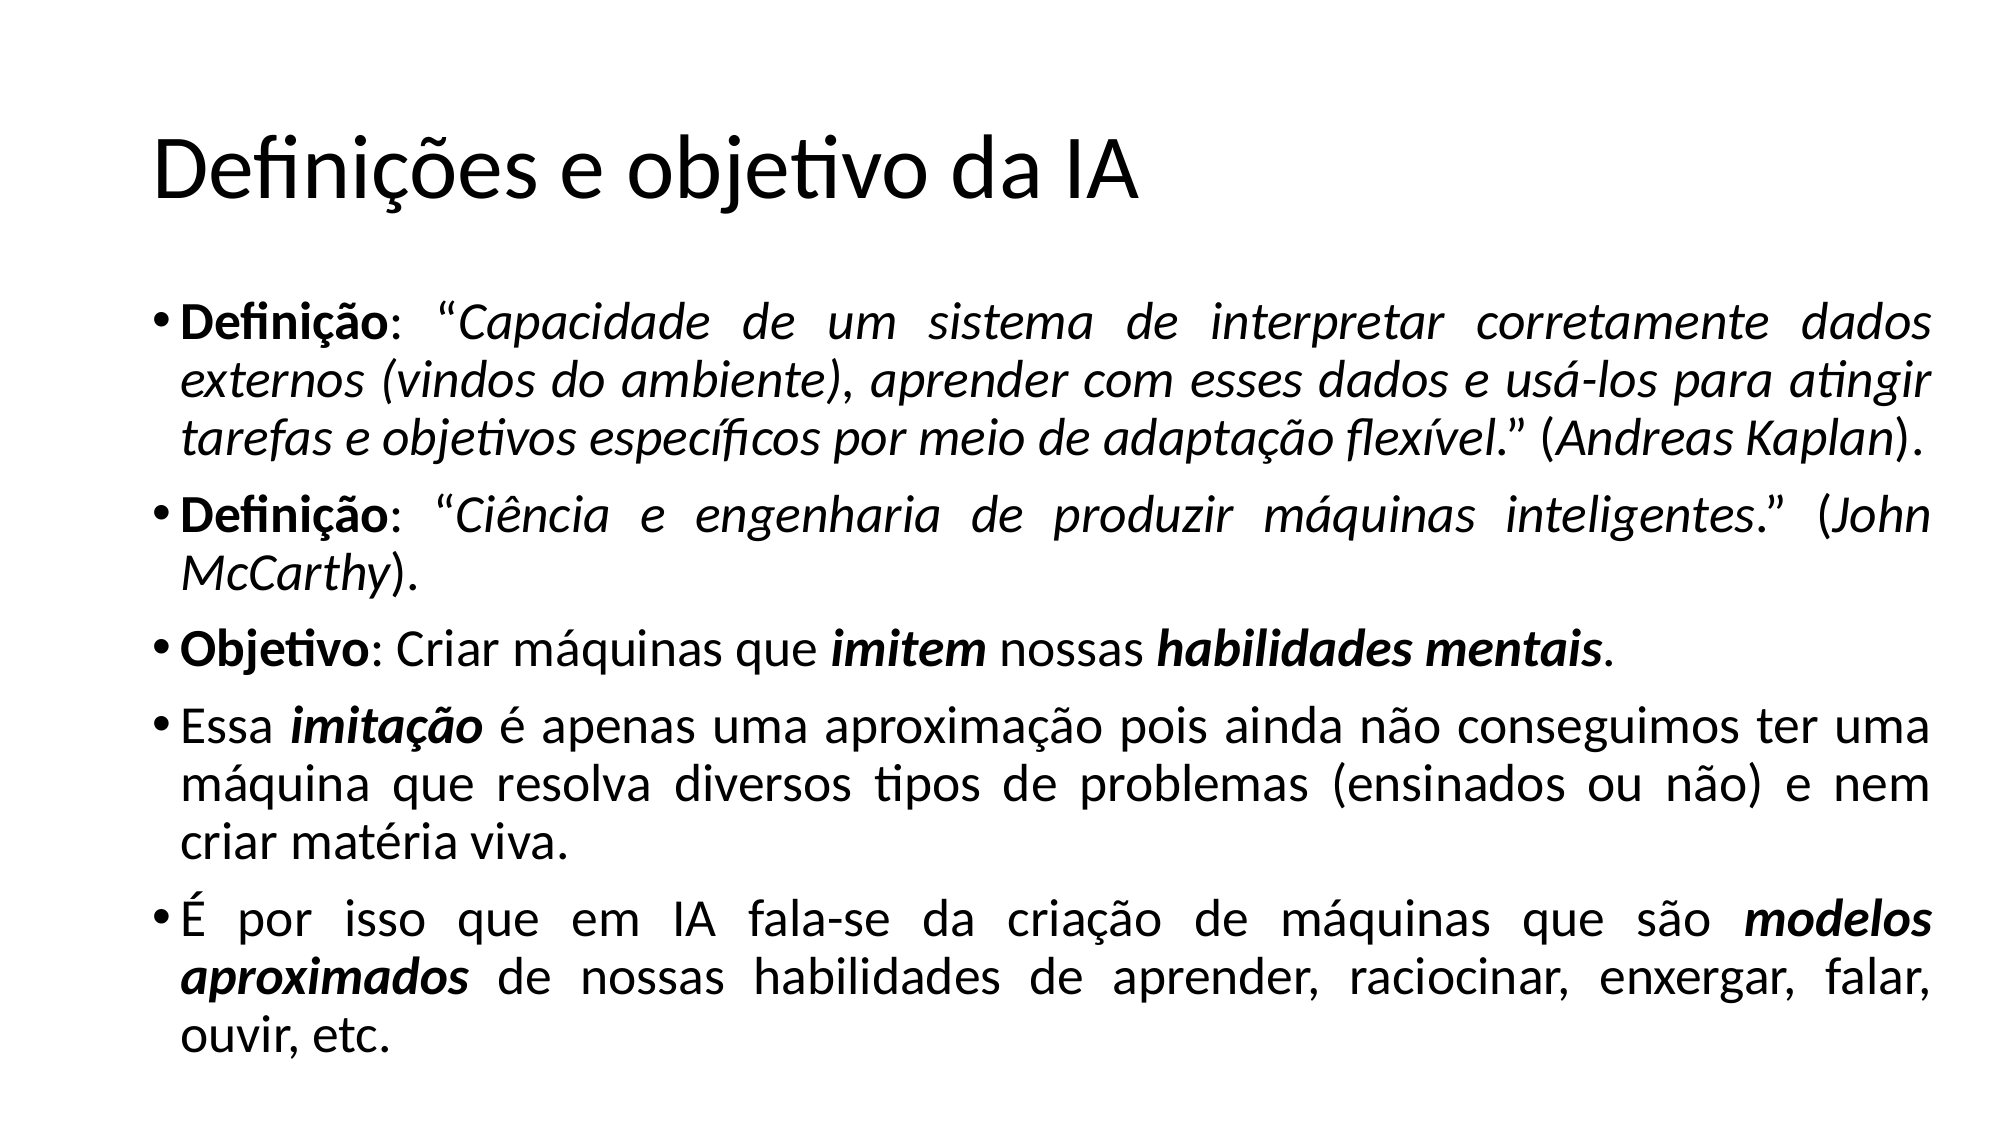

# Definições e objetivo da IA
Definição: “Capacidade de um sistema de interpretar corretamente dados externos (vindos do ambiente), aprender com esses dados e usá-los para atingir tarefas e objetivos específicos por meio de adaptação flexível.” (Andreas Kaplan).
Definição: “Ciência e engenharia de produzir máquinas inteligentes.” (John McCarthy).
Objetivo: Criar máquinas que imitem nossas habilidades mentais.
Essa imitação é apenas uma aproximação pois ainda não conseguimos ter uma máquina que resolva diversos tipos de problemas (ensinados ou não) e nem criar matéria viva.
É por isso que em IA fala-se da criação de máquinas que são modelos aproximados de nossas habilidades de aprender, raciocinar, enxergar, falar, ouvir, etc.